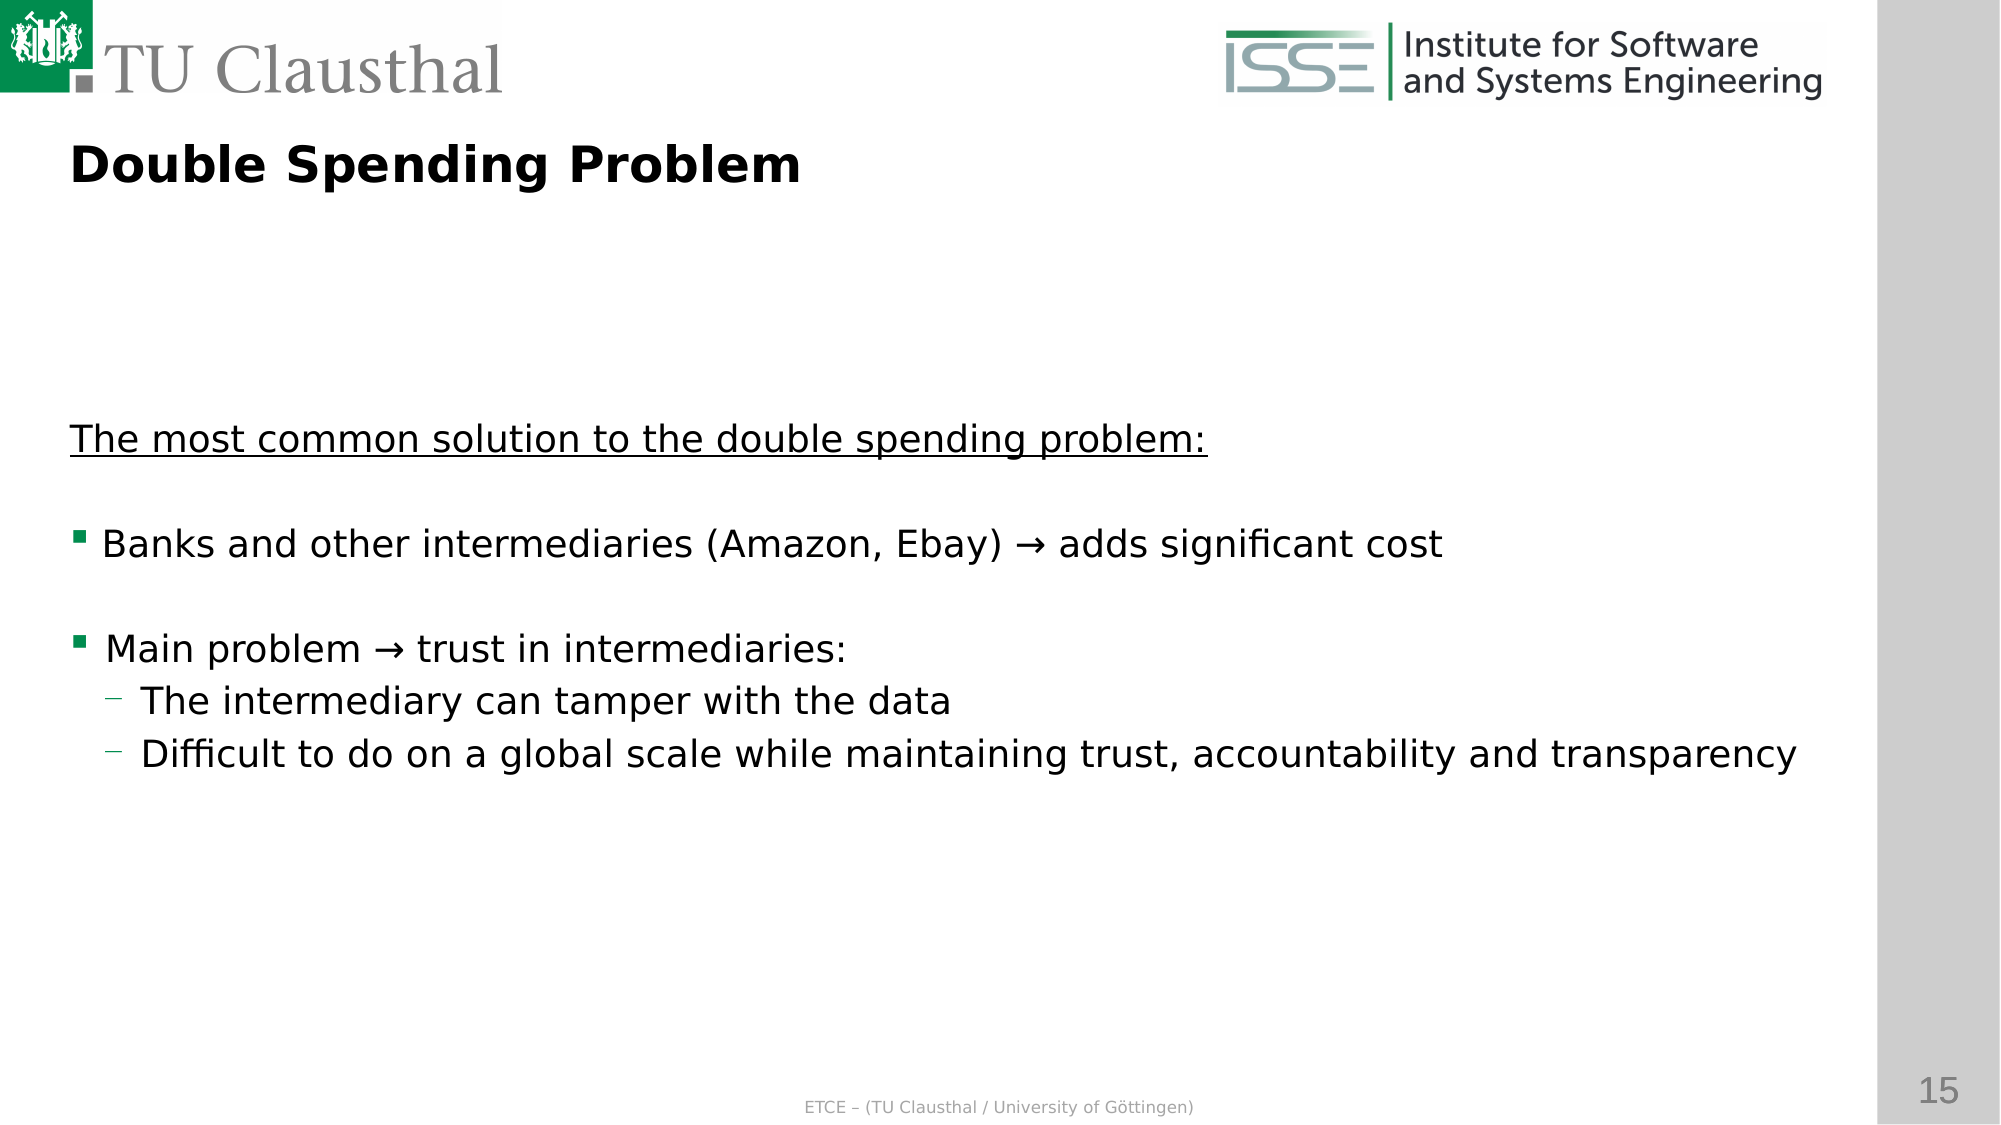

Double Spending Problem
The most common solution to the double spending problem:

Banks and other intermediaries (Amazon, Ebay) → adds significant cost

Main problem → trust in intermediaries:
The intermediary can tamper with the data
Difficult to do on a global scale while maintaining trust, accountability and transparency